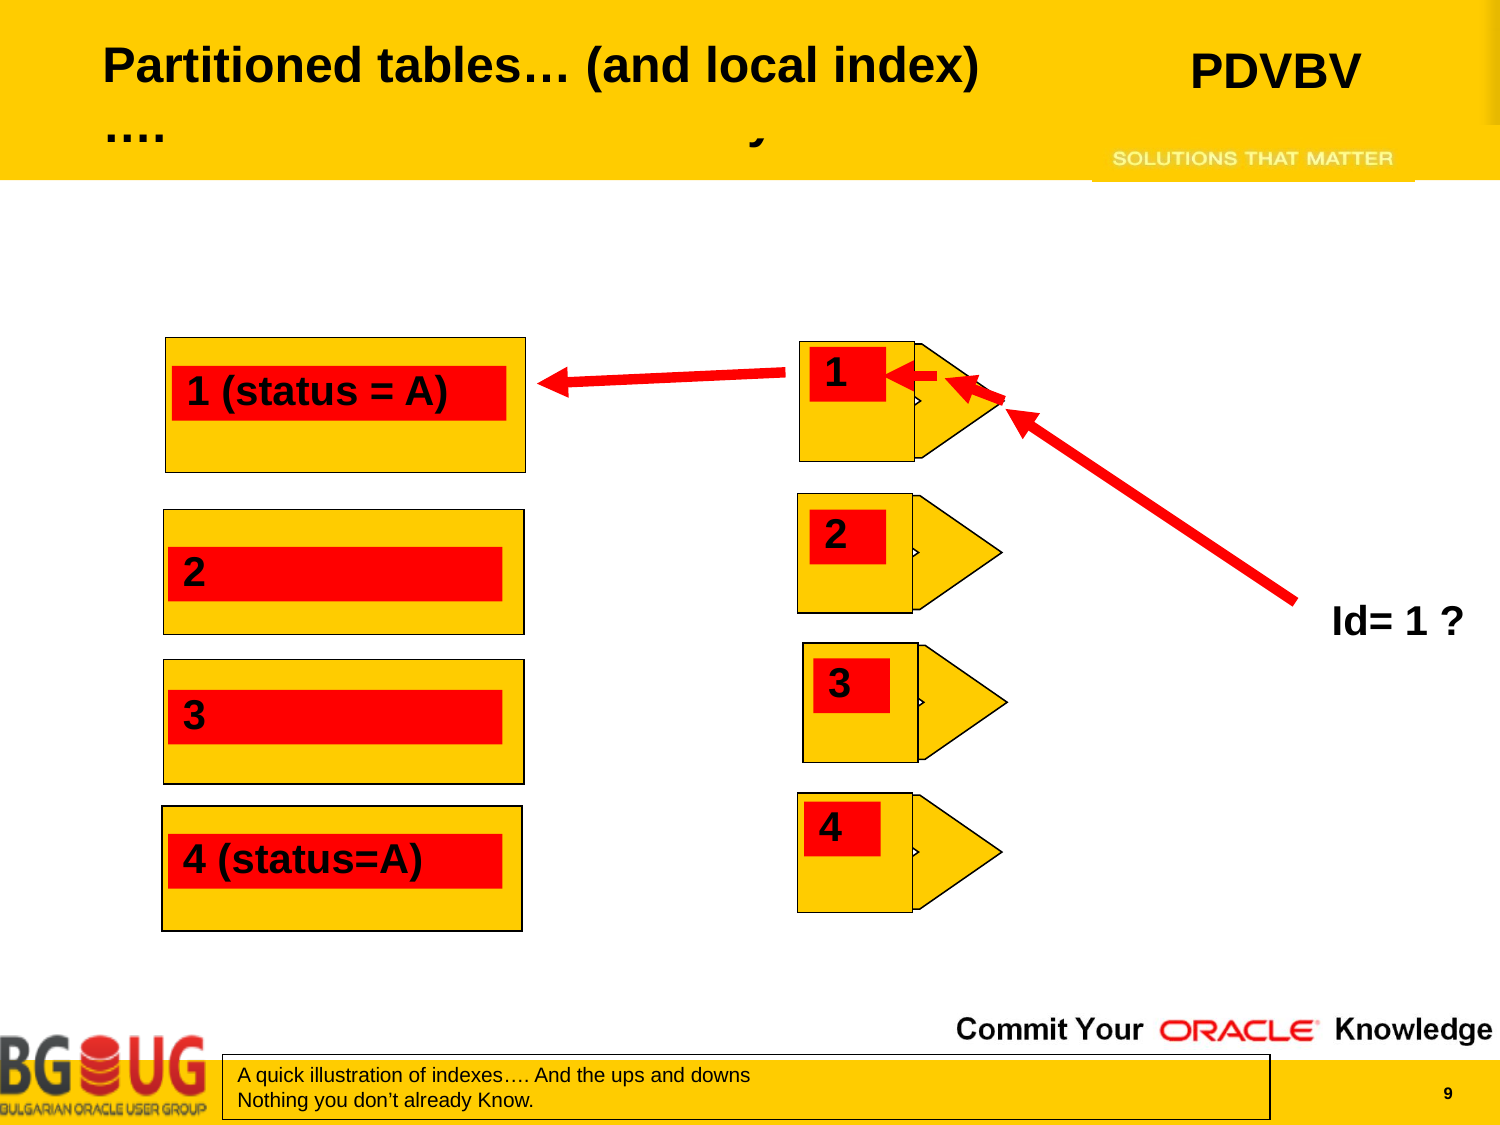

# Partitioned tables… (and local index) ….

1
1 (status = A)

2
2
Id= 1 ?

3

3

4

4 (status=A)
A quick illustration of indexes…. And the ups and downs
Nothing you don’t already Know.
9